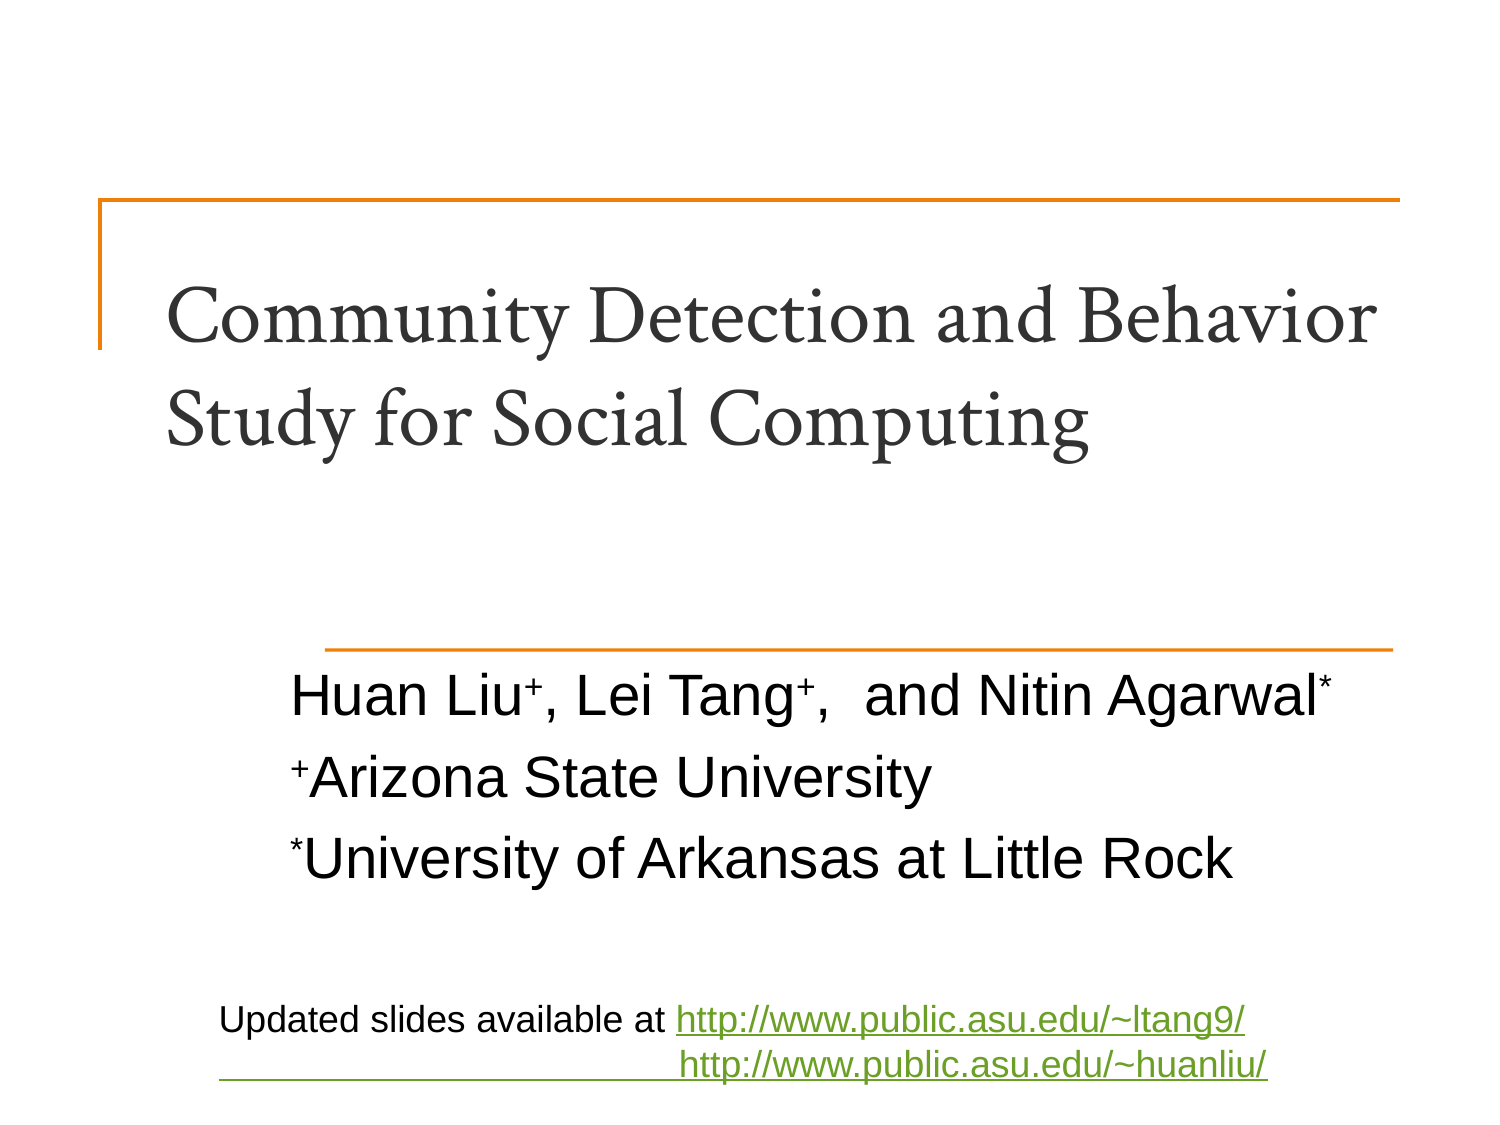

# Community Detection and Behavior Study for Social Computing
Huan Liu+, Lei Tang+,  and Nitin Agarwal*
+Arizona State University
*University of Arkansas at Little Rock

Updated slides available at http://www.public.asu.edu/~ltang9/
                                            http://www.public.asu.edu/~huanliu/